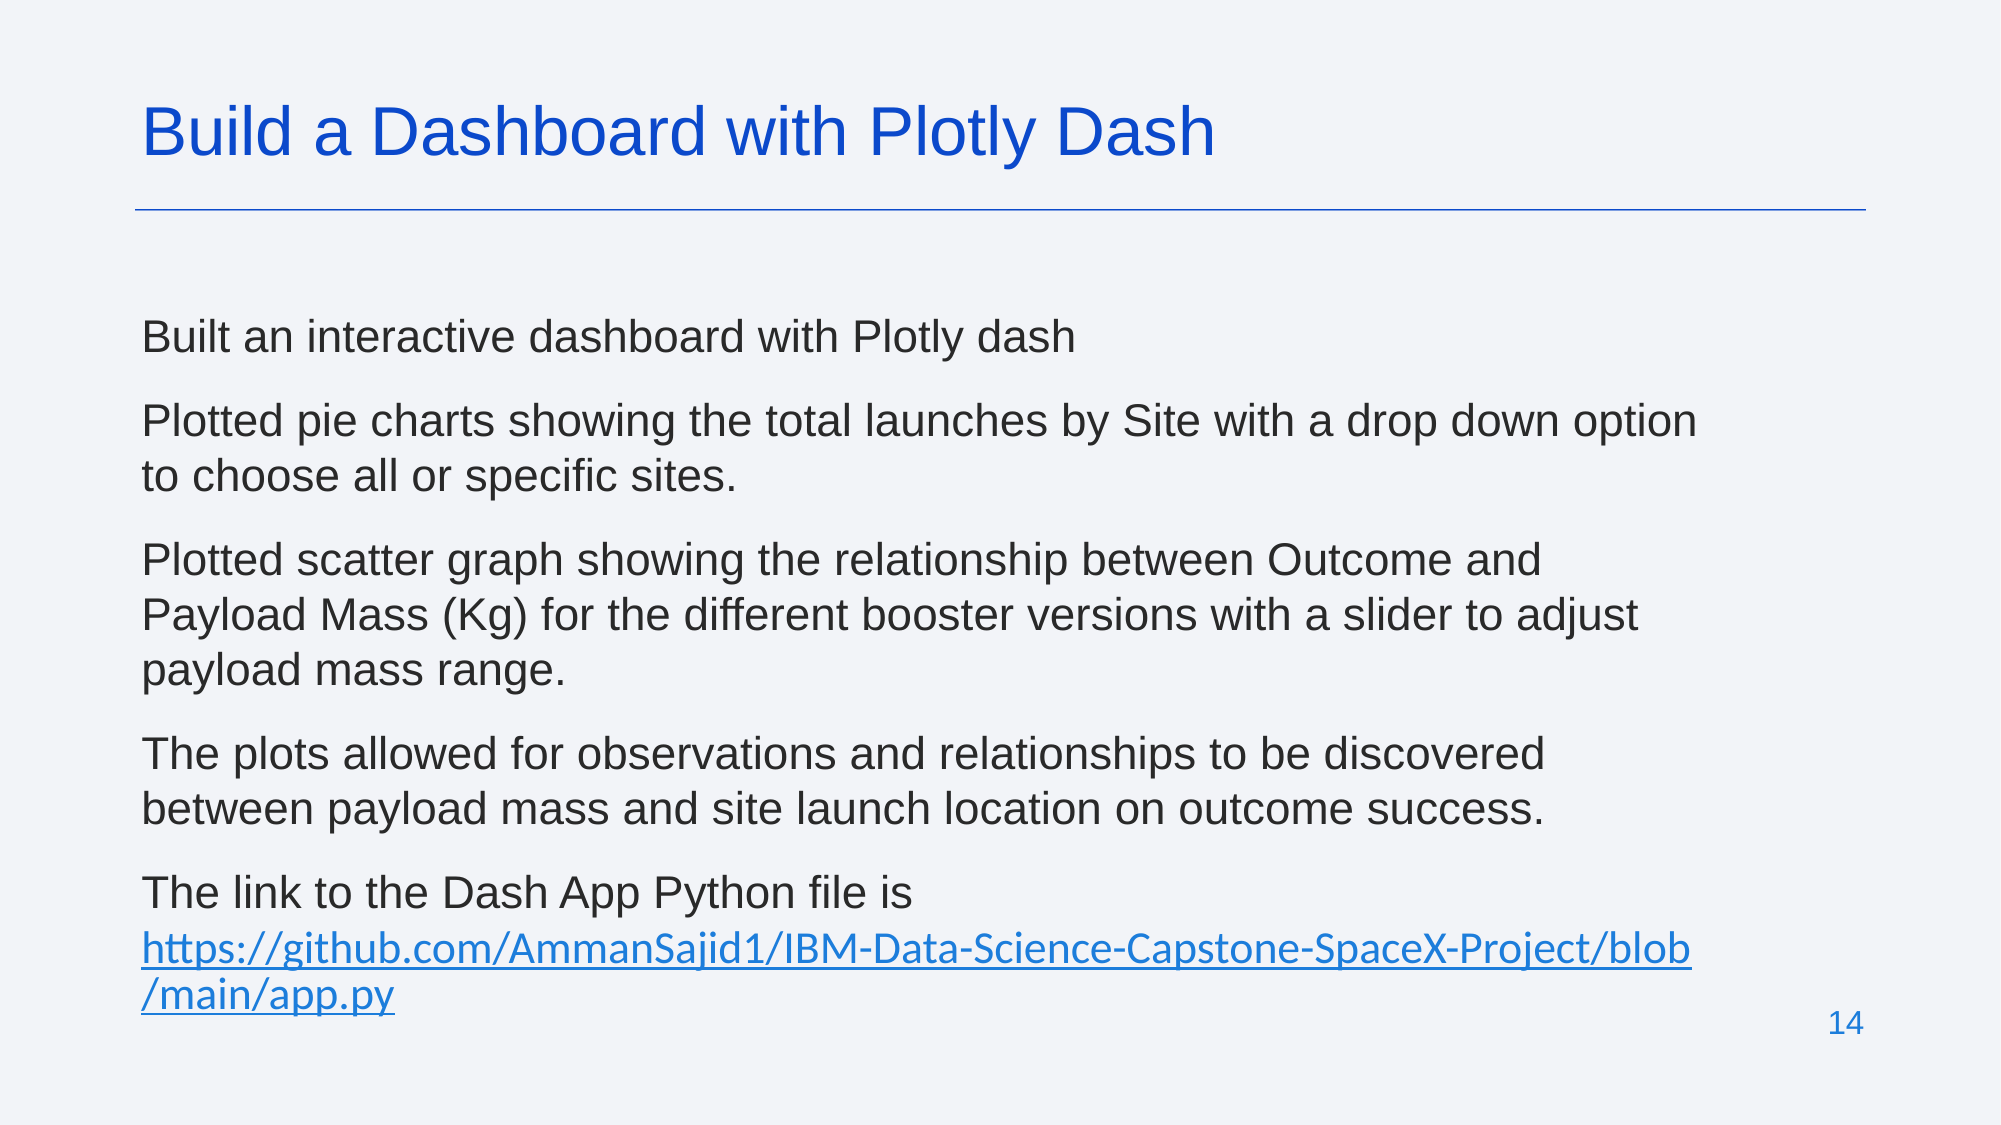

Build a Dashboard with Plotly Dash
Built an interactive dashboard with Plotly dash
Plotted pie charts showing the total launches by Site with a drop down option to choose all or specific sites.
Plotted scatter graph showing the relationship between Outcome and Payload Mass (Kg) for the different booster versions with a slider to adjust payload mass range.
The plots allowed for observations and relationships to be discovered between payload mass and site launch location on outcome success.
The link to the Dash App Python file is https://github.com/AmmanSajid1/IBM-Data-Science-Capstone-SpaceX-Project/blob/main/app.py

14